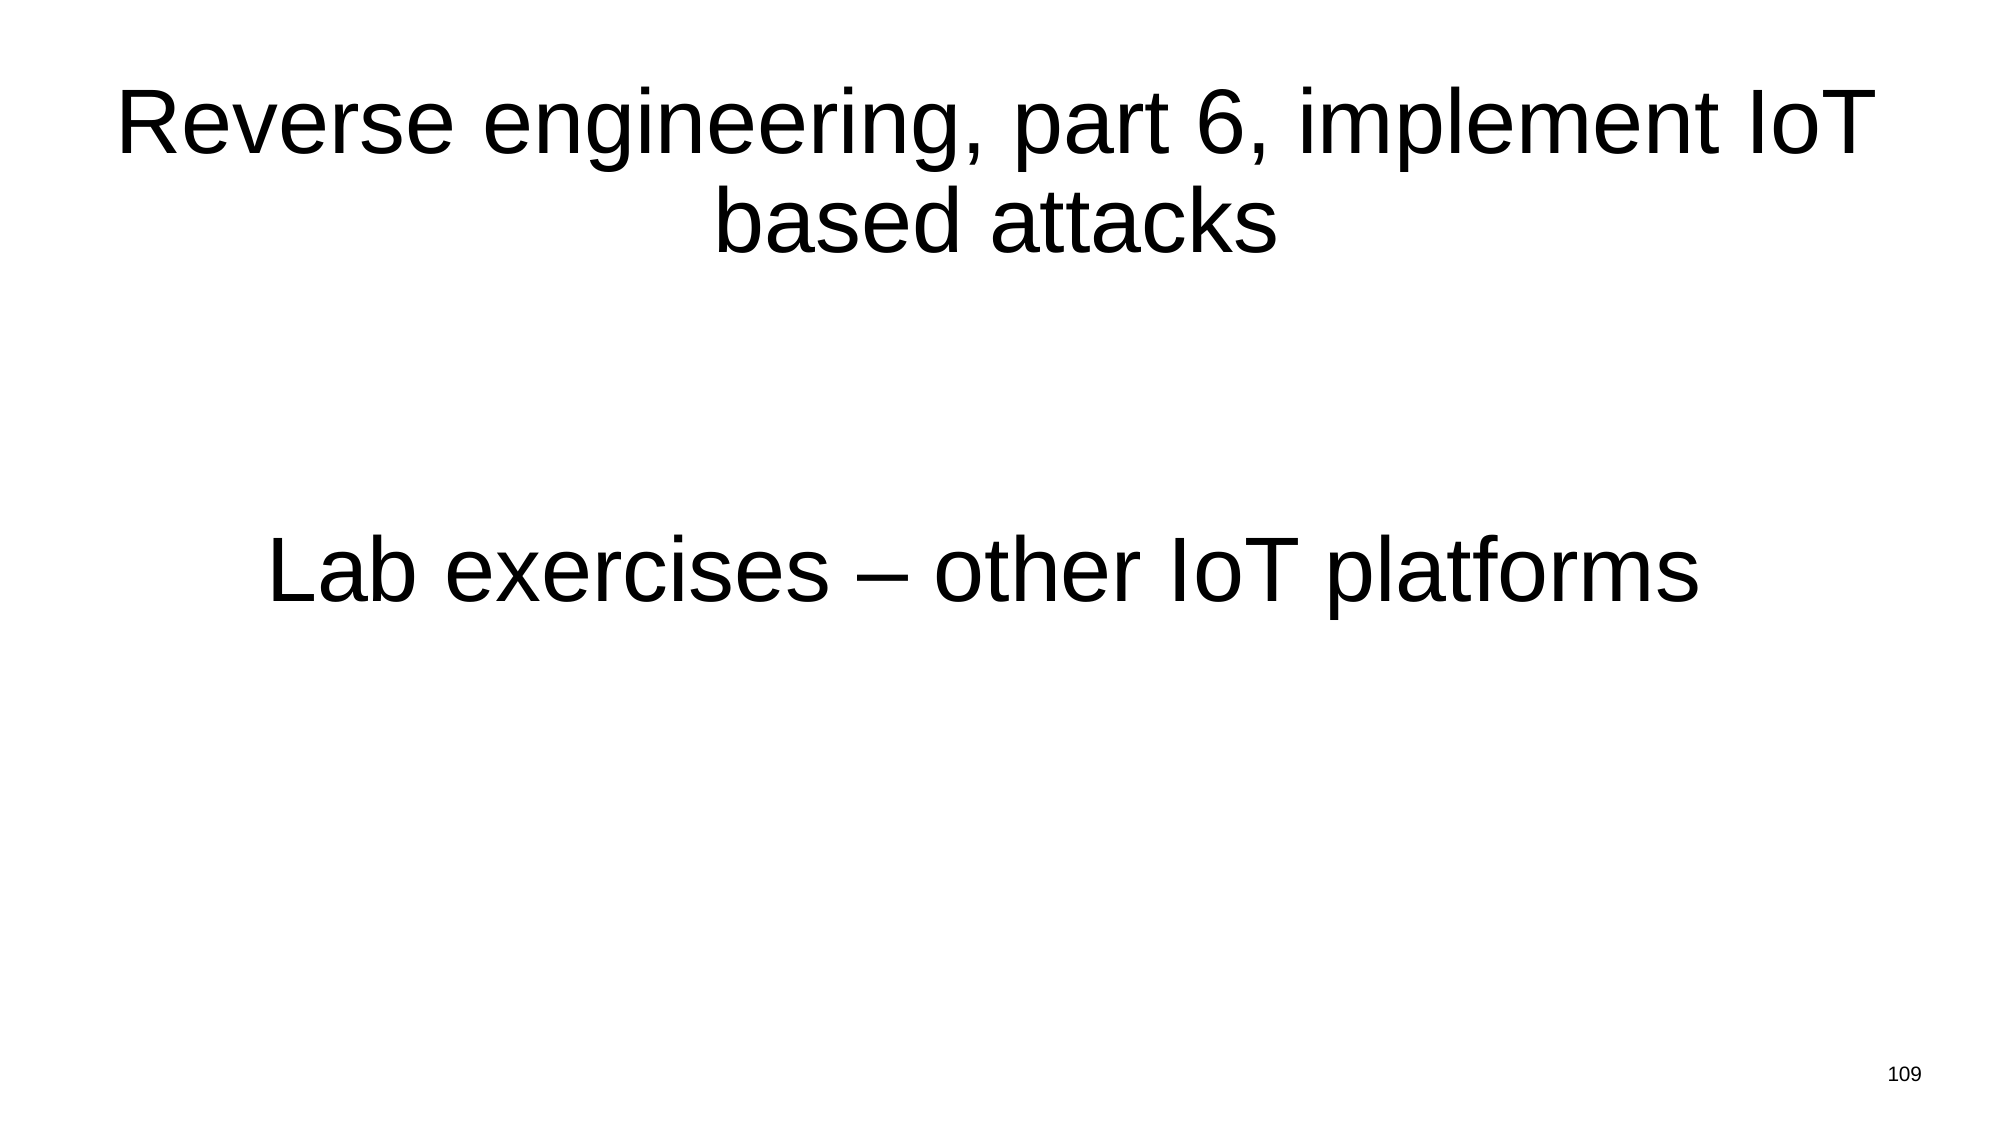

# Reverse engineering, part 6, implement IoT based attacks
Lab exercises – other IoT platforms

109